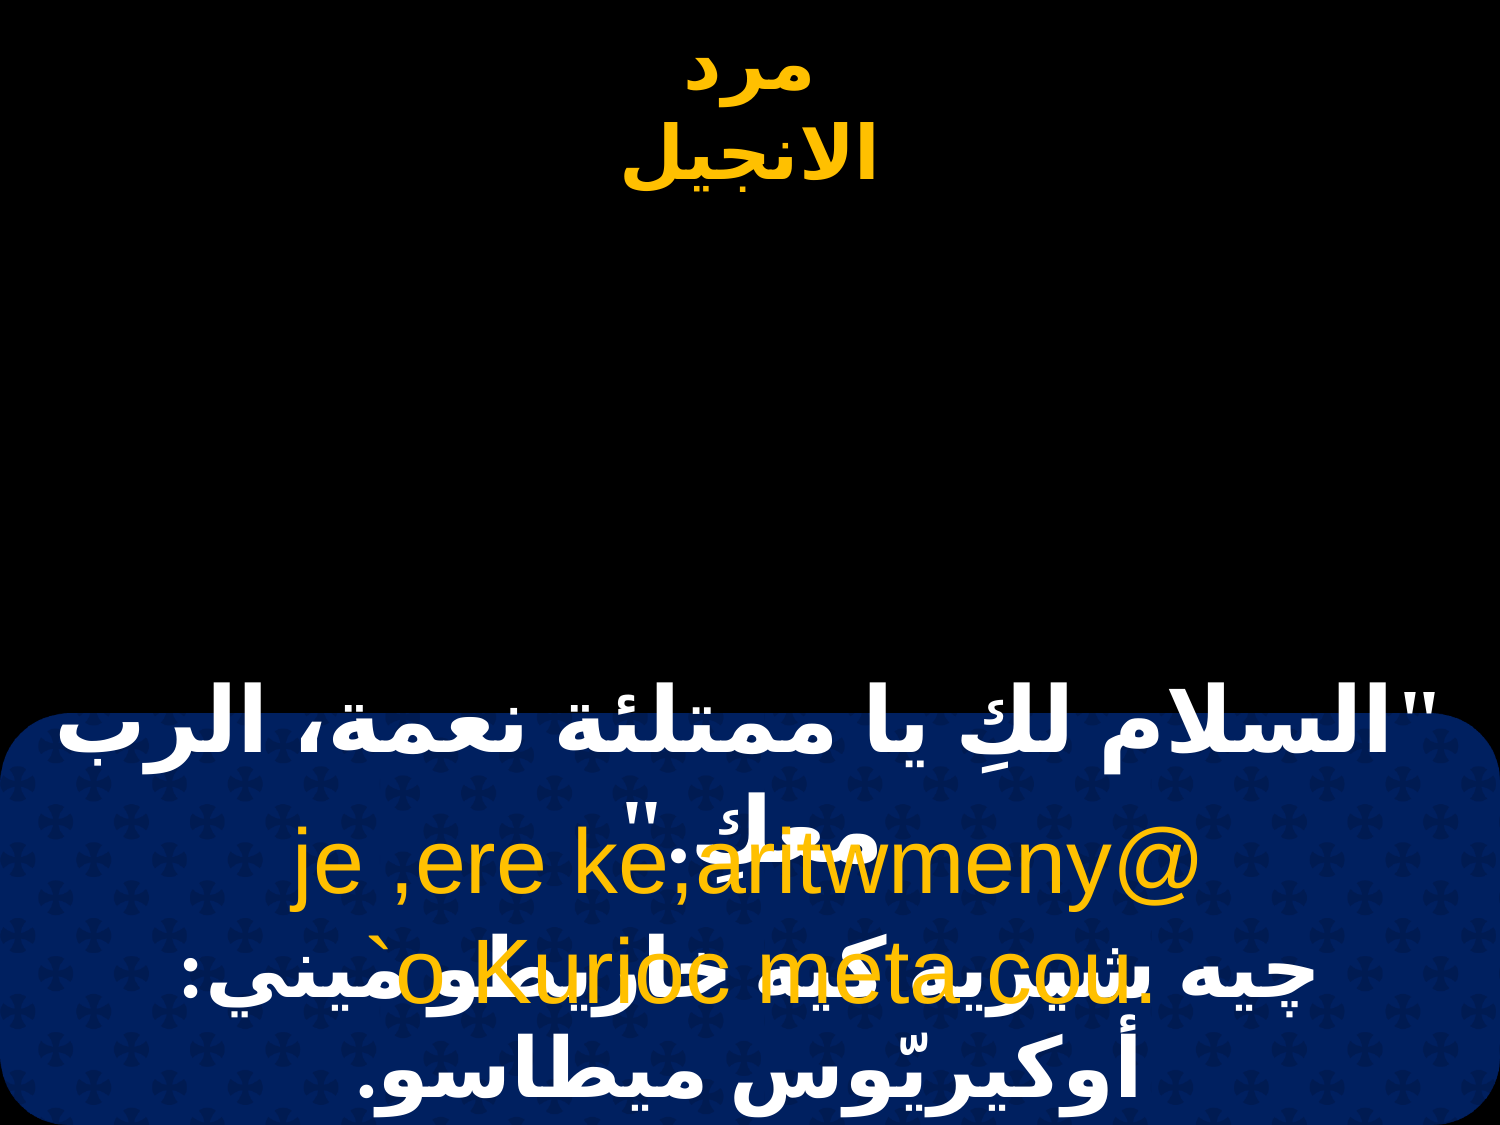

# "السلام لكِ يا ممتلئة نعمة، الرب معكِ."
je ,ere ke,aritwmeny@
 `o Kurioc meta cou.
چيه شيريه كيه خاريطو ميني: أوكيريّوس ميطاسو.